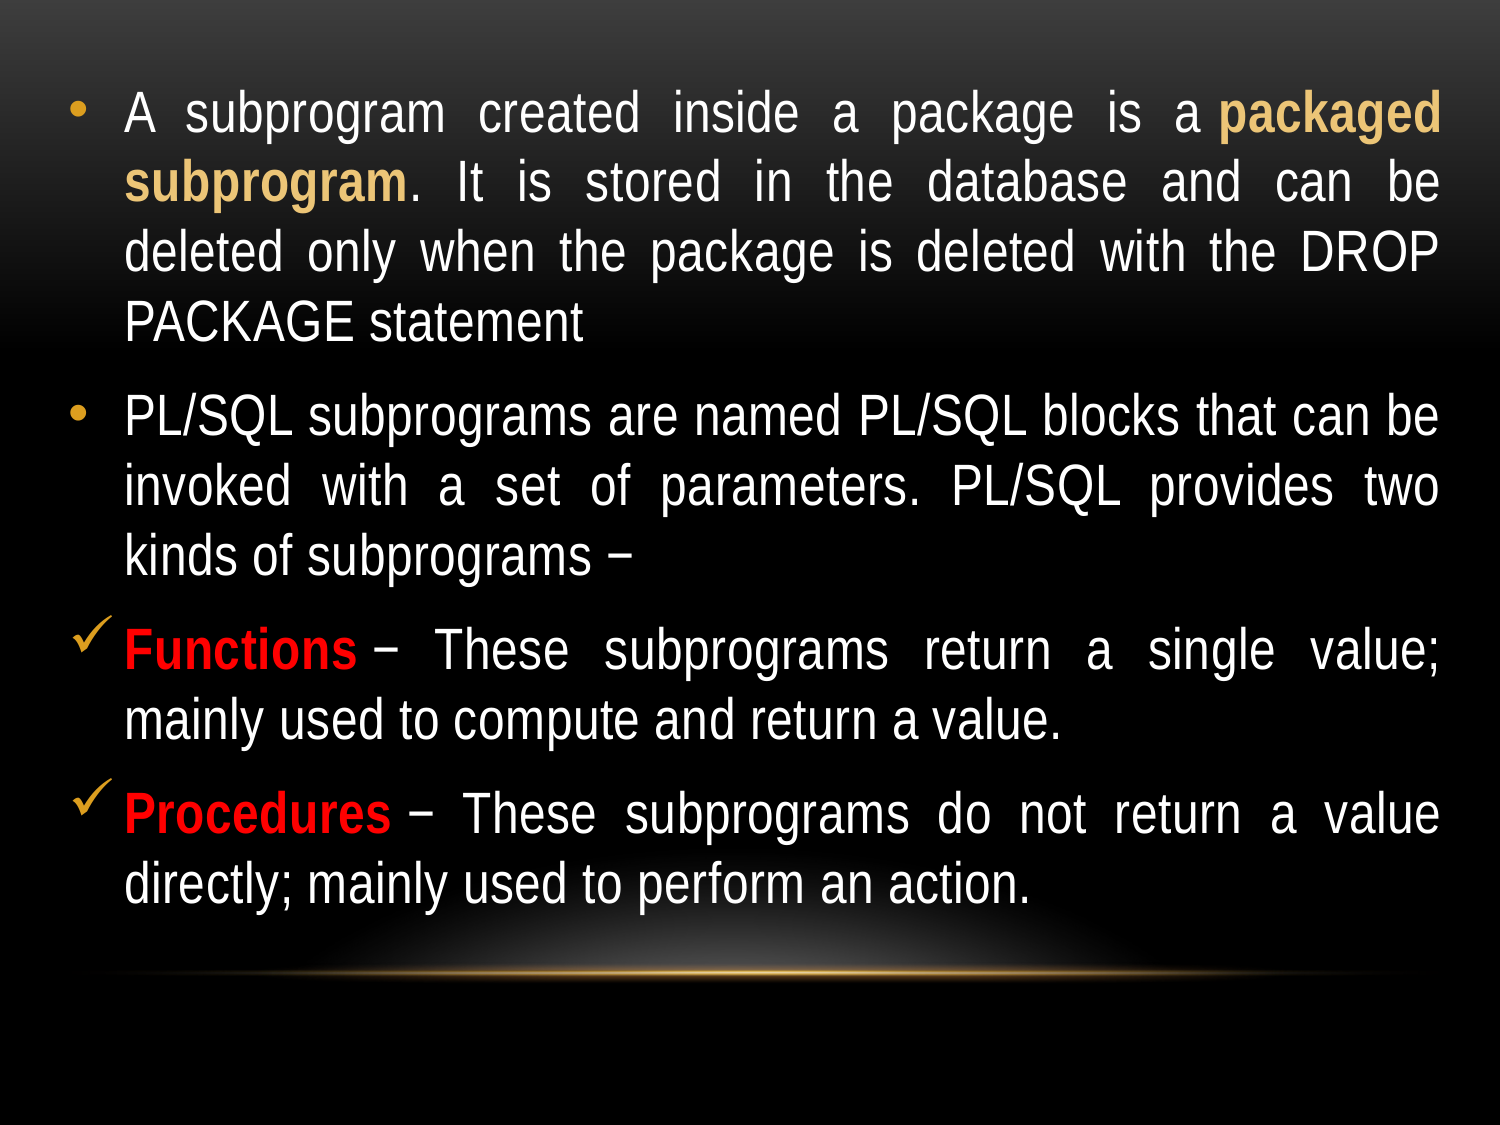

A subprogram created inside a package is a packaged subprogram. It is stored in the database and can be deleted only when the package is deleted with the DROP PACKAGE statement
PL/SQL subprograms are named PL/SQL blocks that can be invoked with a set of parameters. PL/SQL provides two kinds of subprograms −
Functions − These subprograms return a single value; mainly used to compute and return a value.
Procedures − These subprograms do not return a value directly; mainly used to perform an action.